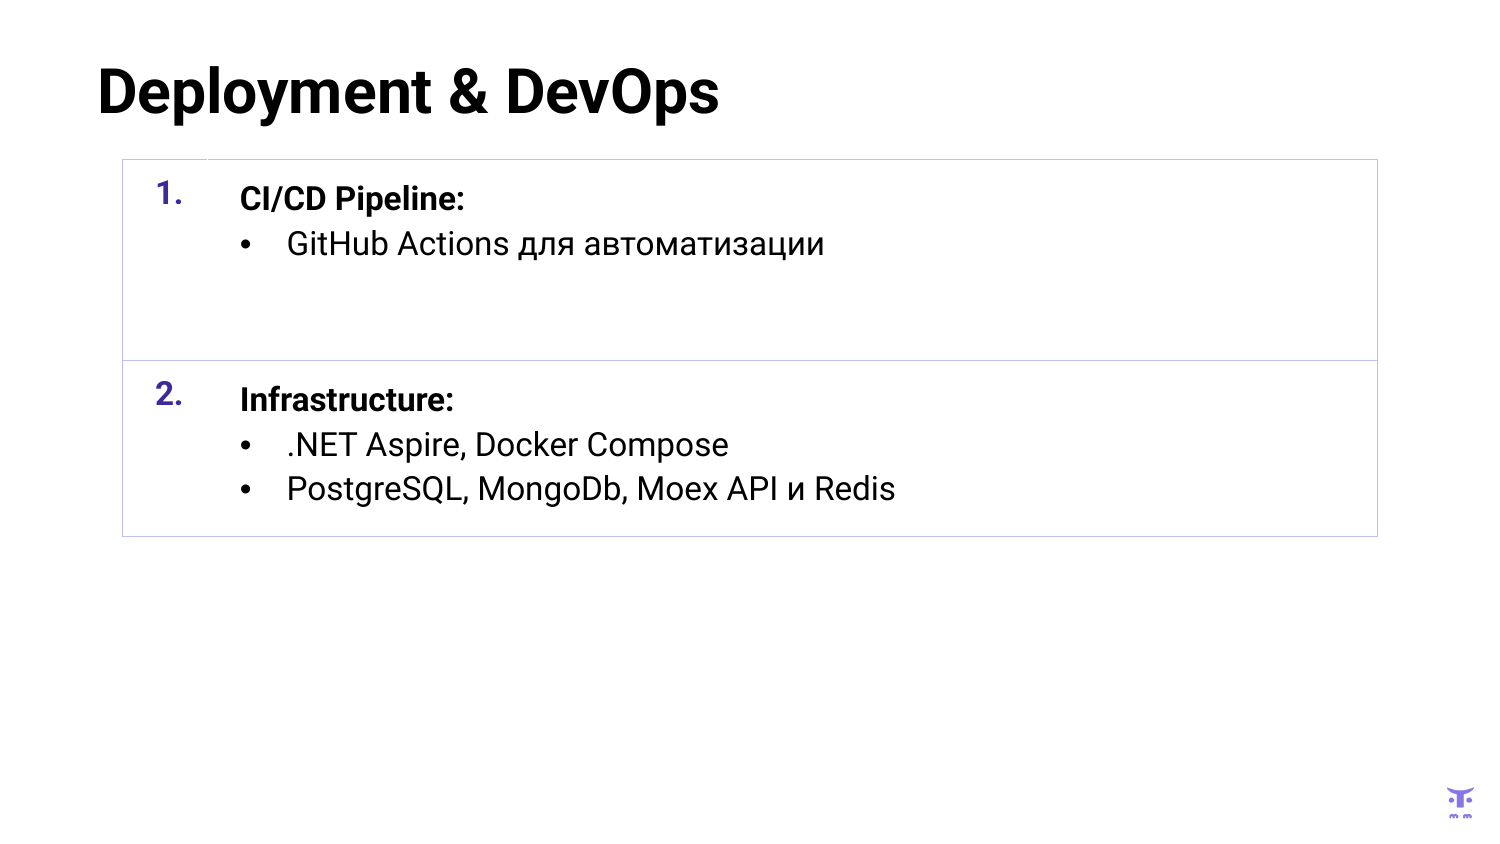

# Deployment & DevOps
| 1. | CI/CD Pipeline: GitHub Actions для автоматизации |
| --- | --- |
| 2. | Infrastructure: .NET Aspire, Docker Compose PostgreSQL, MongoDb, Moex API и Redis |